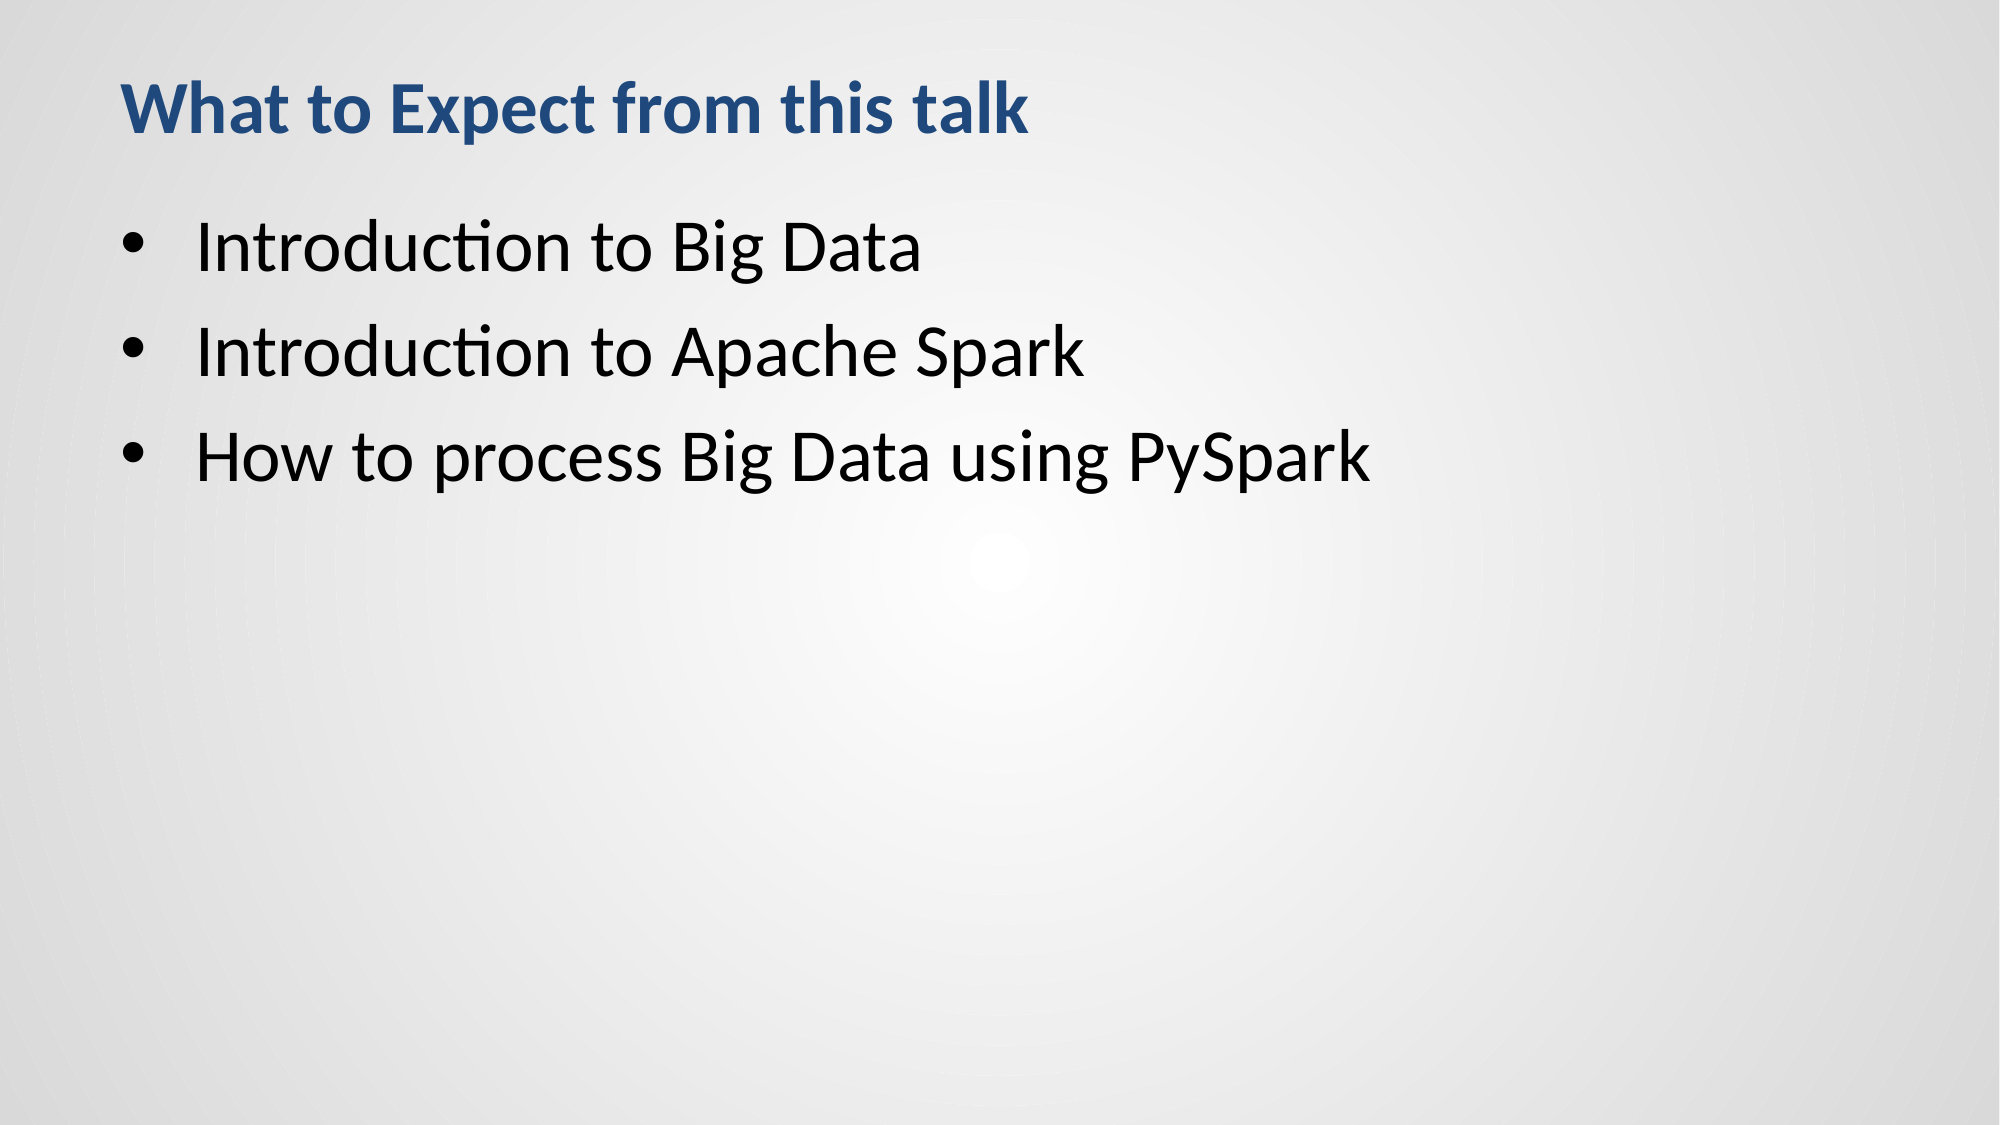

# What to Expect from this talk
Introduction to Big Data
Introduction to Apache Spark
How to process Big Data using PySpark